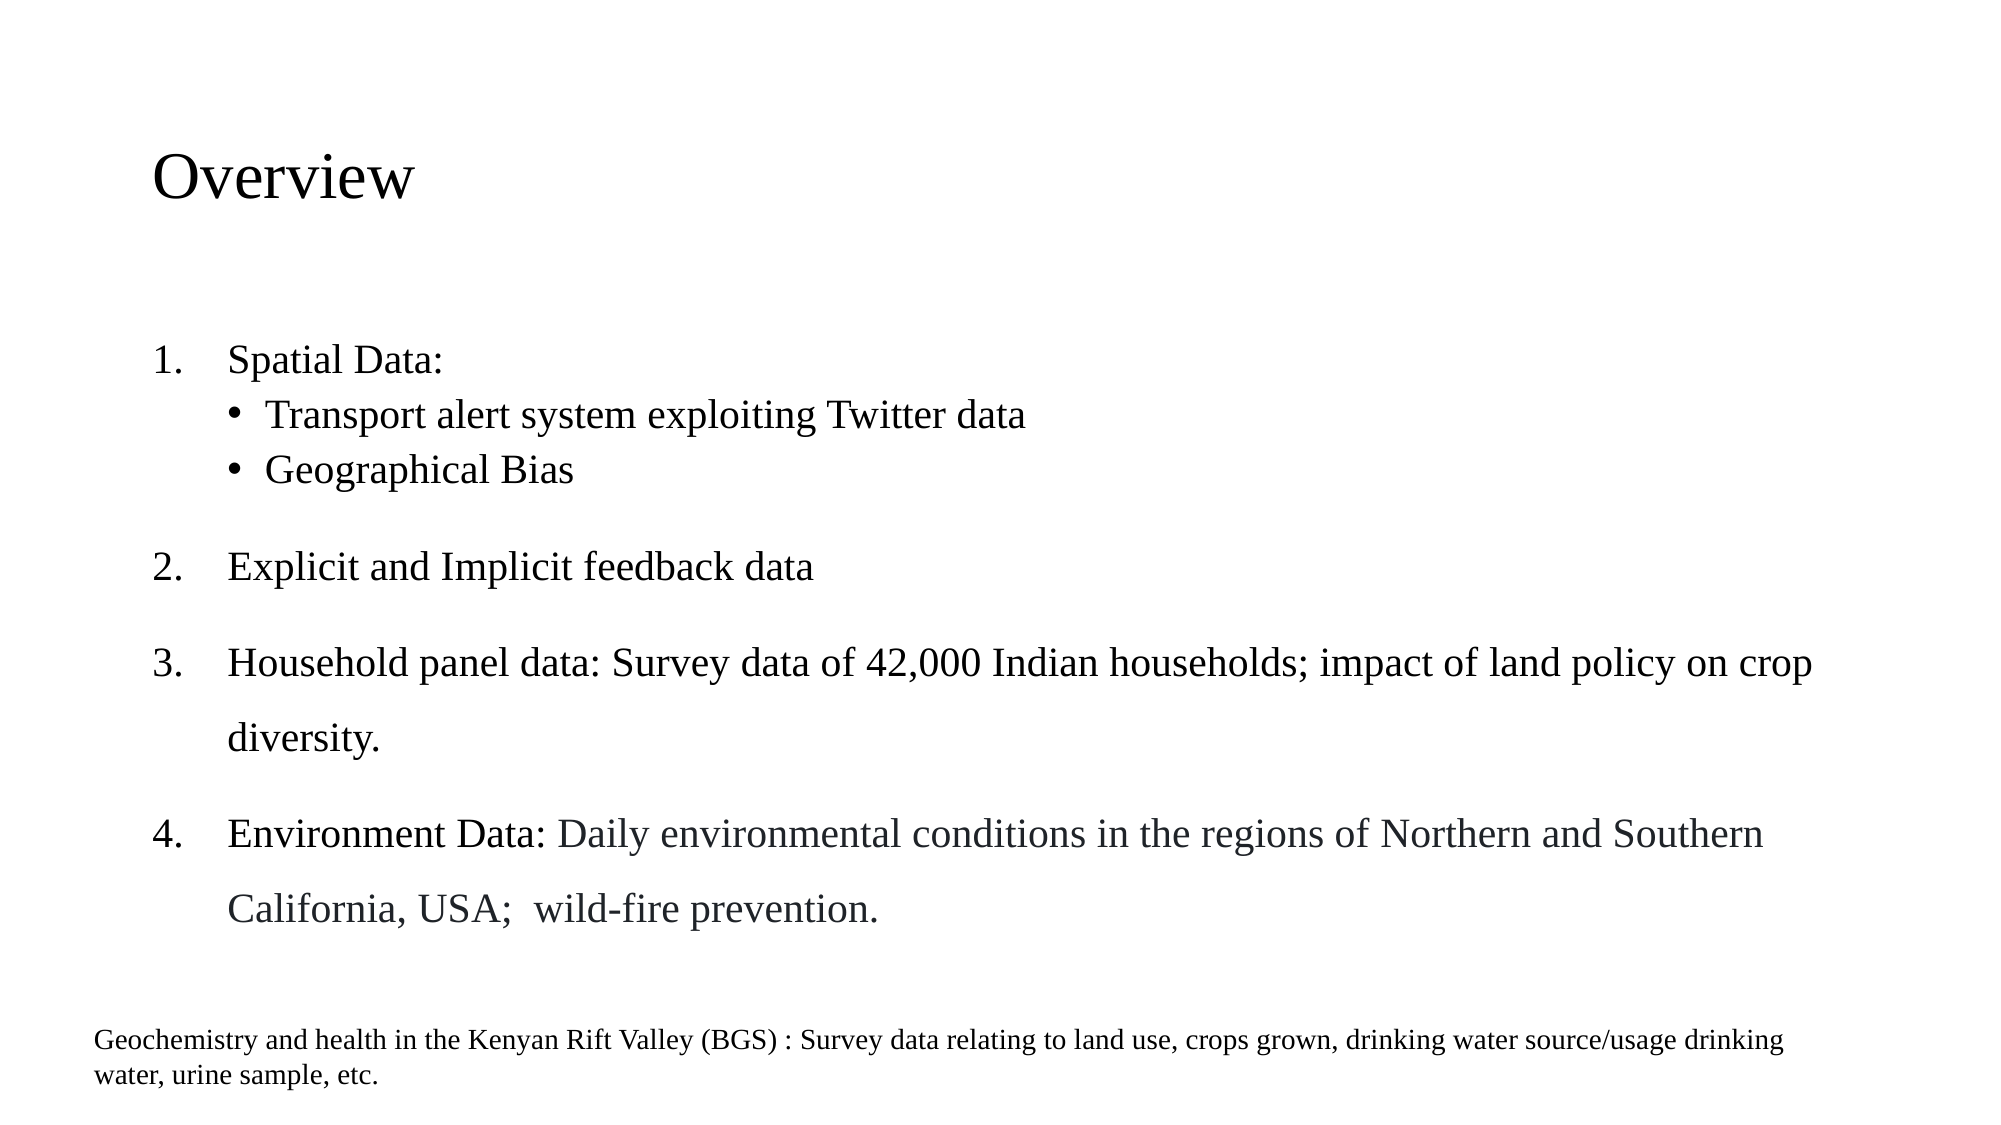

# Overview
Spatial Data:
Transport alert system exploiting Twitter data
Geographical Bias
Explicit and Implicit feedback data
Household panel data: Survey data of 42,000 Indian households; impact of land policy on crop diversity.
Environment Data: Daily environmental conditions in the regions of Northern and Southern California, USA;  wild-fire prevention.

Geochemistry and health in the Kenyan Rift Valley (BGS) : Survey data relating to land use, crops grown, drinking water source/usage drinking water, urine sample, etc.